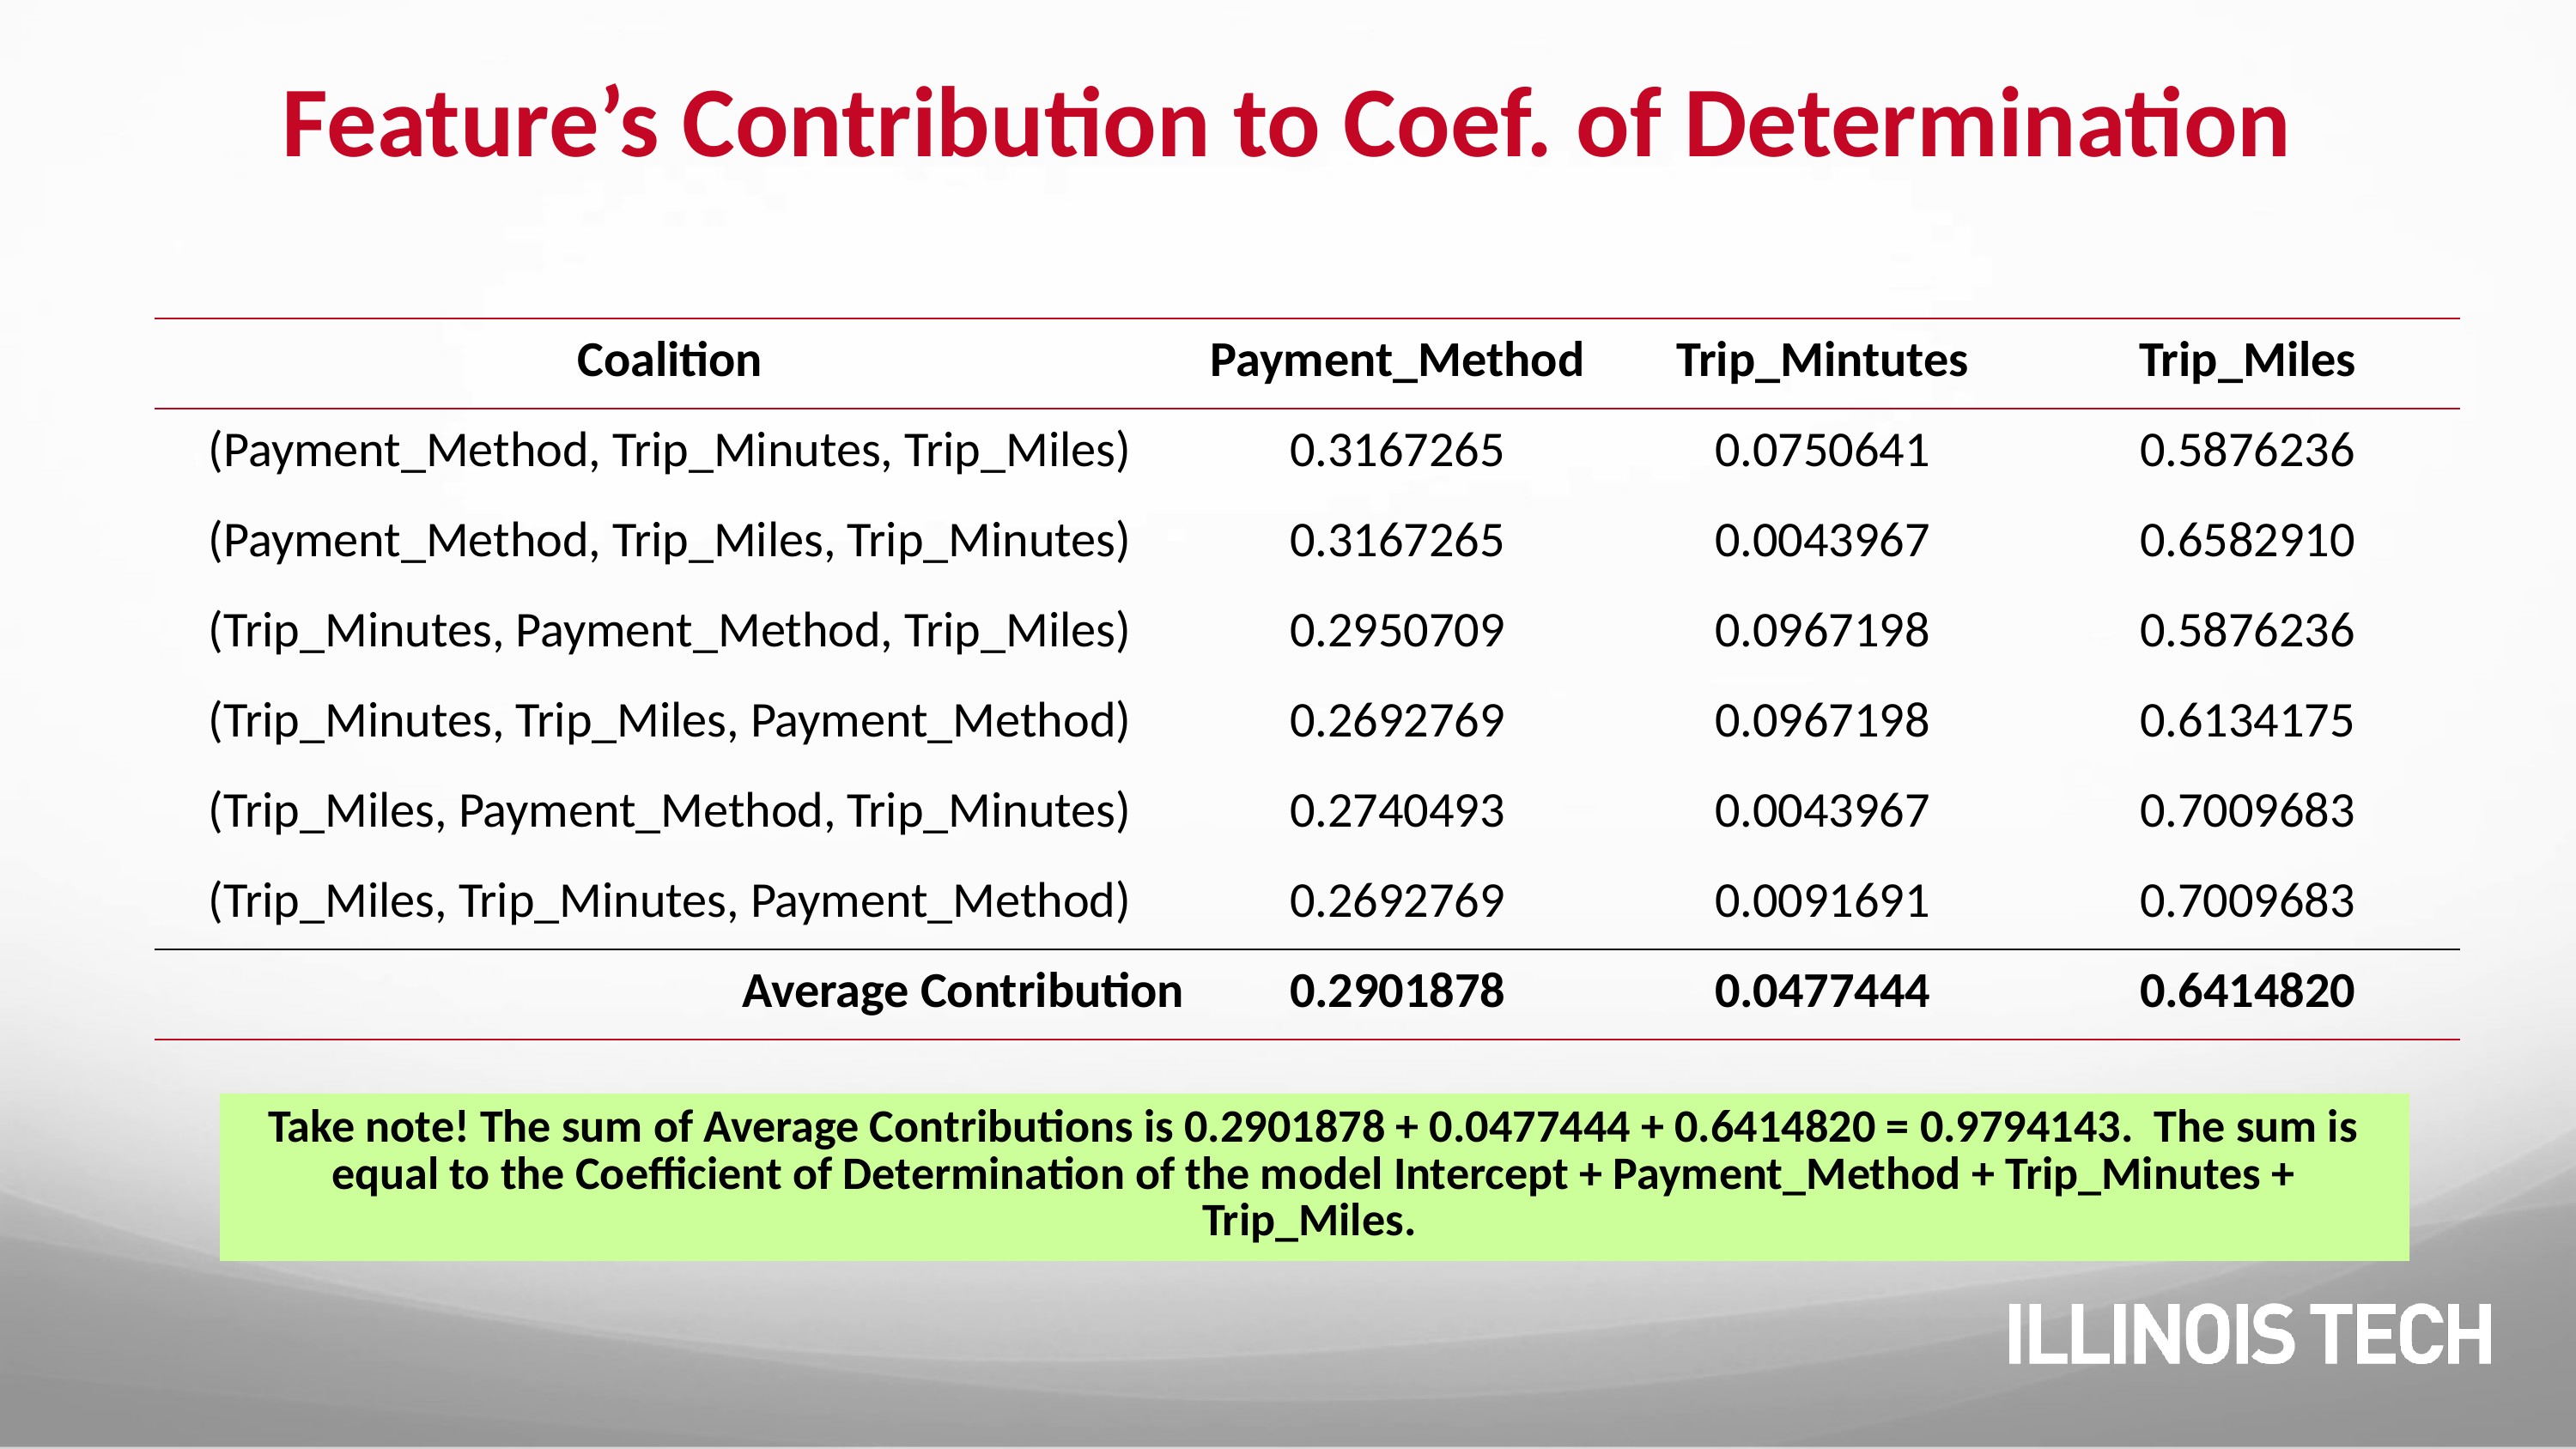

# Feature’s Contribution to Coef. of Determination
| Coalition | Payment\_Method | Trip\_Mintutes | Trip\_Miles |
| --- | --- | --- | --- |
| (Payment\_Method, Trip\_Minutes, Trip\_Miles) | 0.3167265 | 0.0750641 | 0.5876236 |
| (Payment\_Method, Trip\_Miles, Trip\_Minutes) | 0.3167265 | 0.0043967 | 0.6582910 |
| (Trip\_Minutes, Payment\_Method, Trip\_Miles) | 0.2950709 | 0.0967198 | 0.5876236 |
| (Trip\_Minutes, Trip\_Miles, Payment\_Method) | 0.2692769 | 0.0967198 | 0.6134175 |
| (Trip\_Miles, Payment\_Method, Trip\_Minutes) | 0.2740493 | 0.0043967 | 0.7009683 |
| (Trip\_Miles, Trip\_Minutes, Payment\_Method) | 0.2692769 | 0.0091691 | 0.7009683 |
| Average Contribution | 0.2901878 | 0.0477444 | 0.6414820 |
Take note! The sum of Average Contributions is 0.2901878 + 0.0477444 + 0.6414820 = 0.9794143.  The sum is equal to the Coefficient of Determination of the model Intercept + Payment_Method + Trip_Minutes + Trip_Miles.